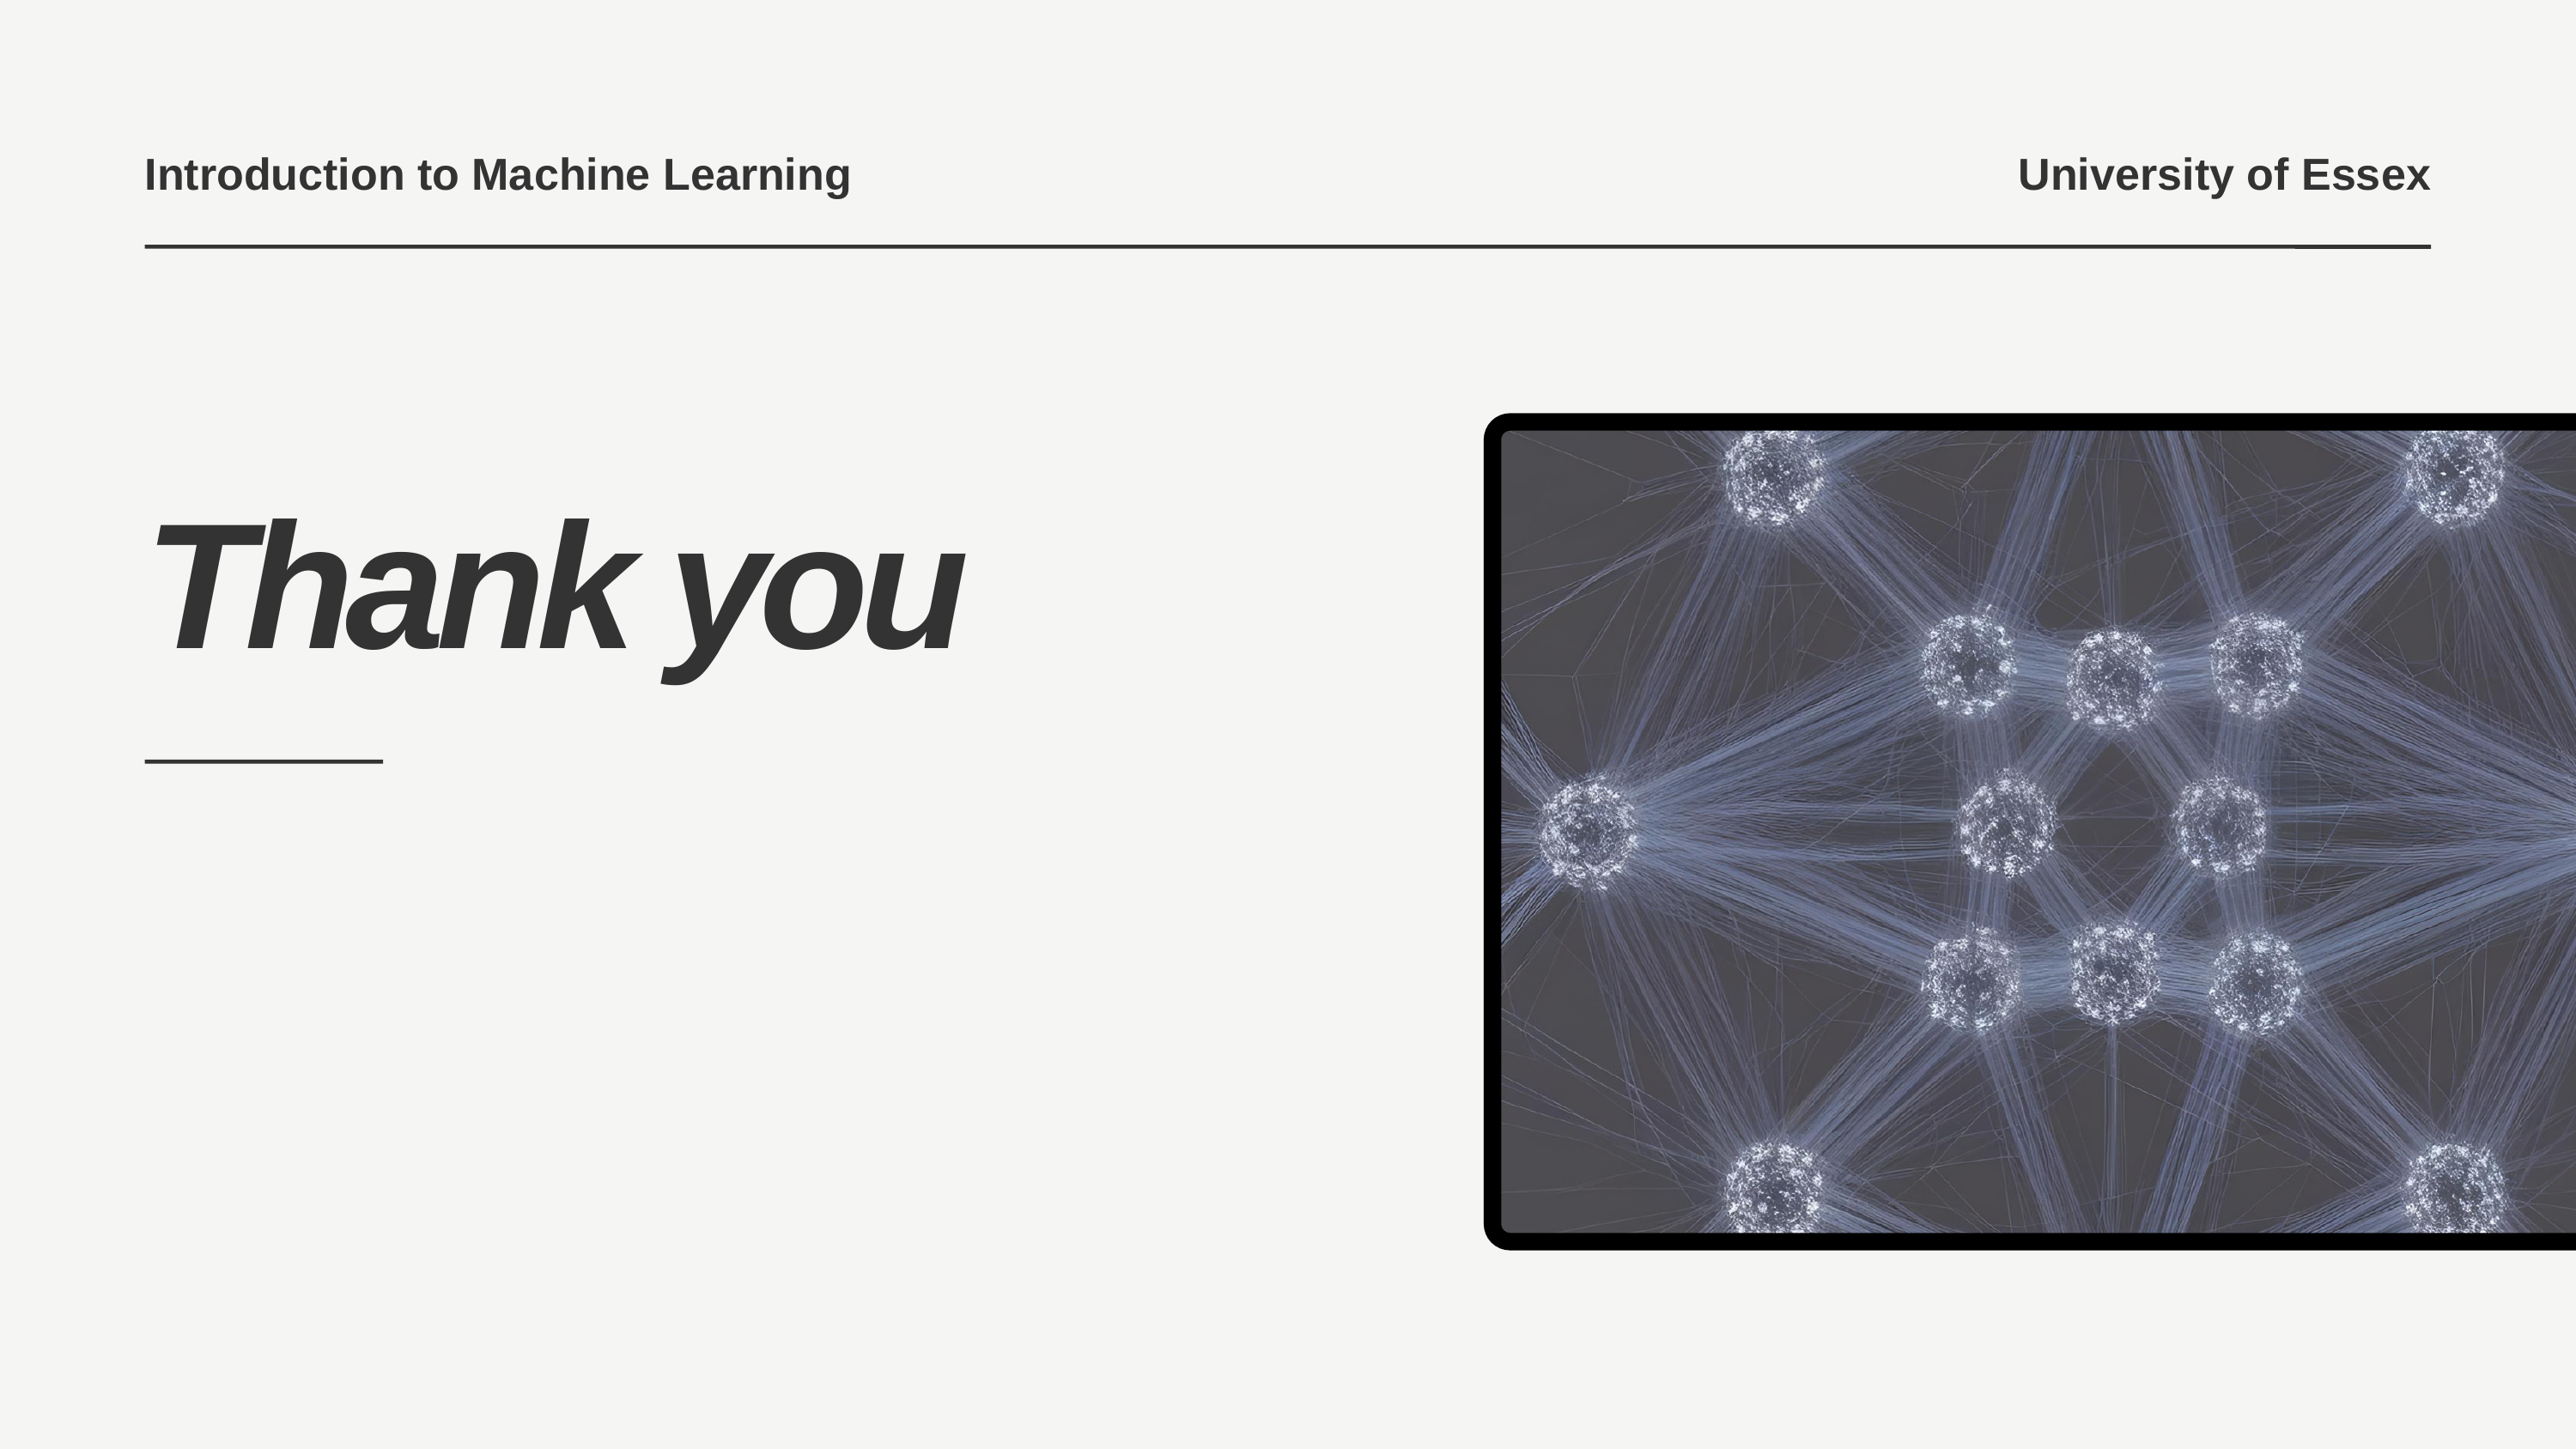

Introduction to Machine Learning
University of Essex

Thank you